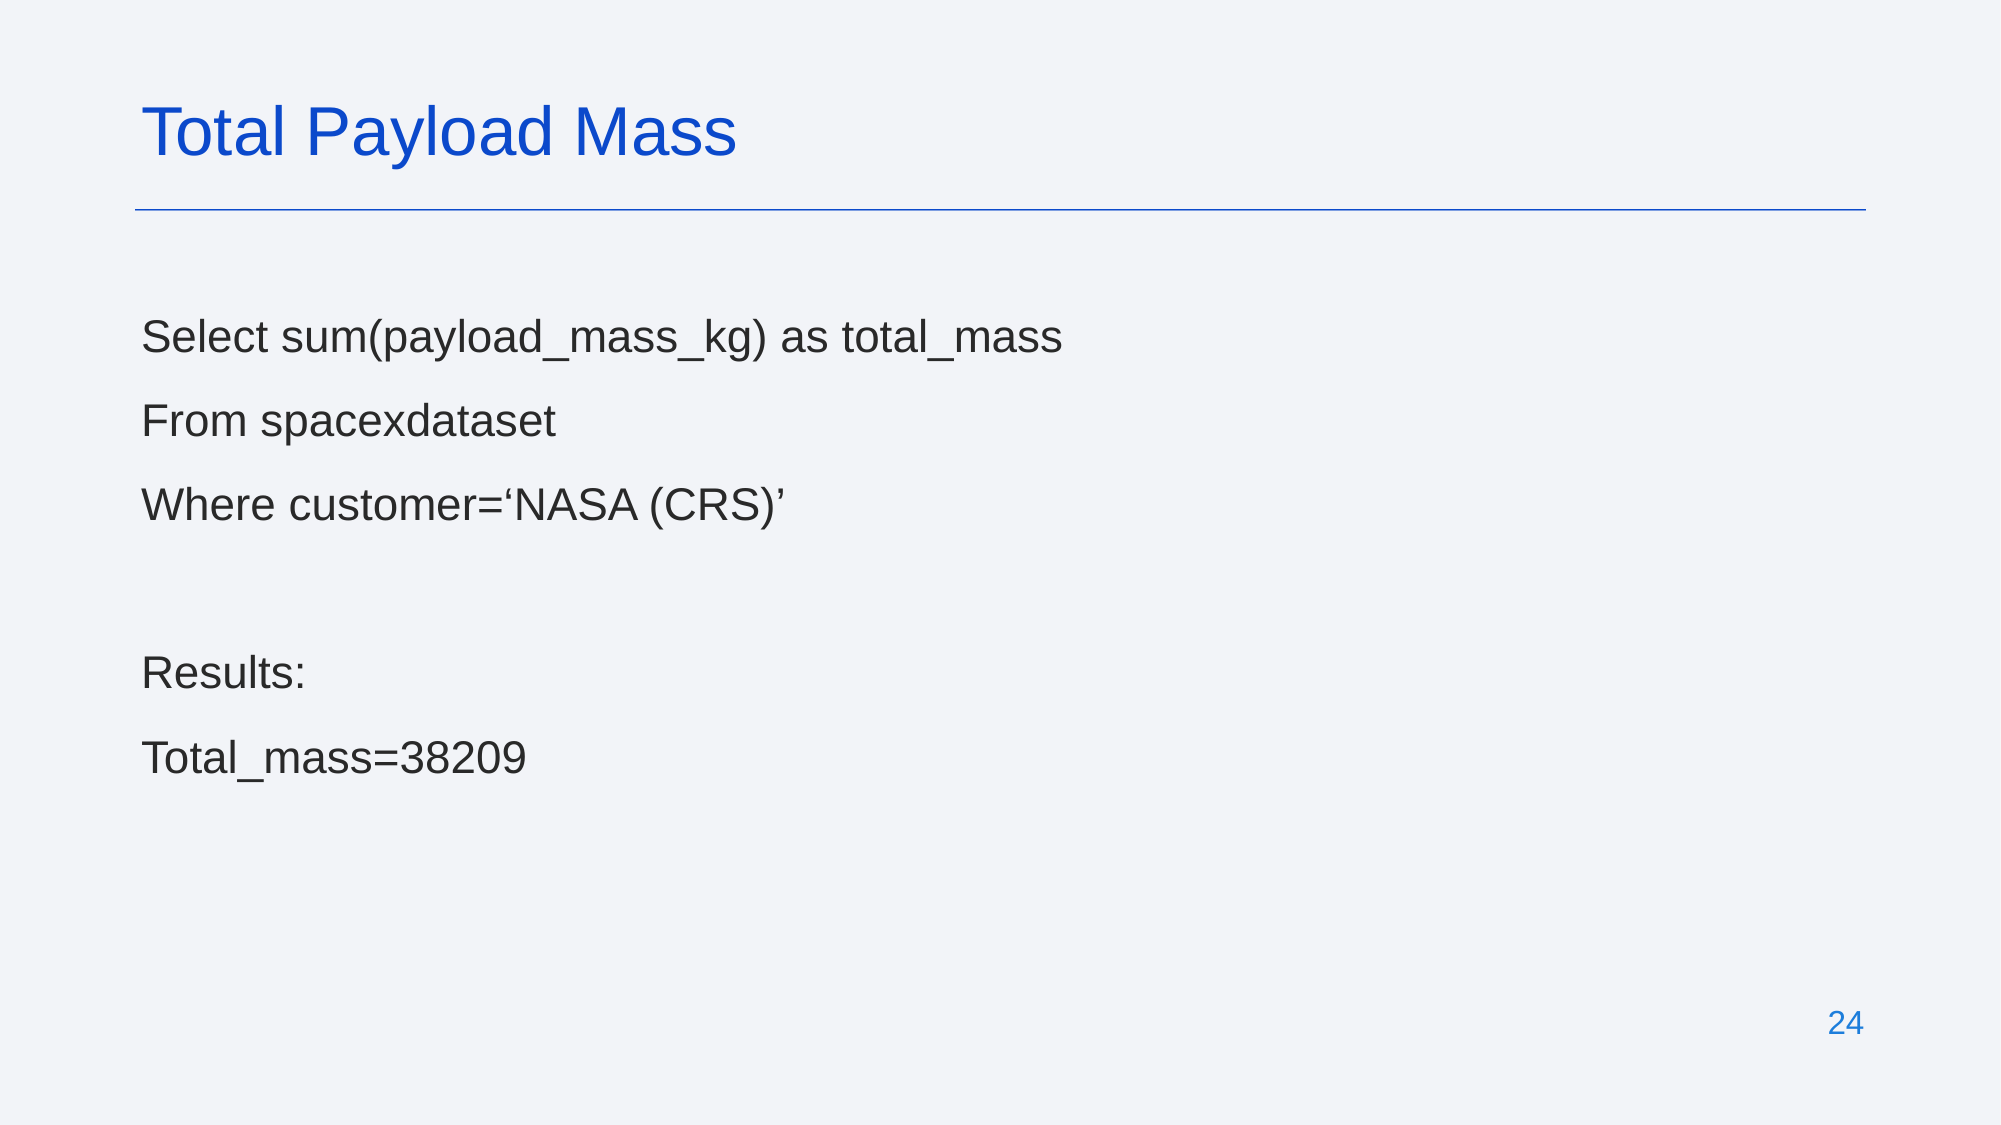

Total Payload Mass
Select sum(payload_mass_kg) as total_mass
From spacexdataset
Where customer=‘NASA (CRS)’

Results:
Total_mass=38209
24